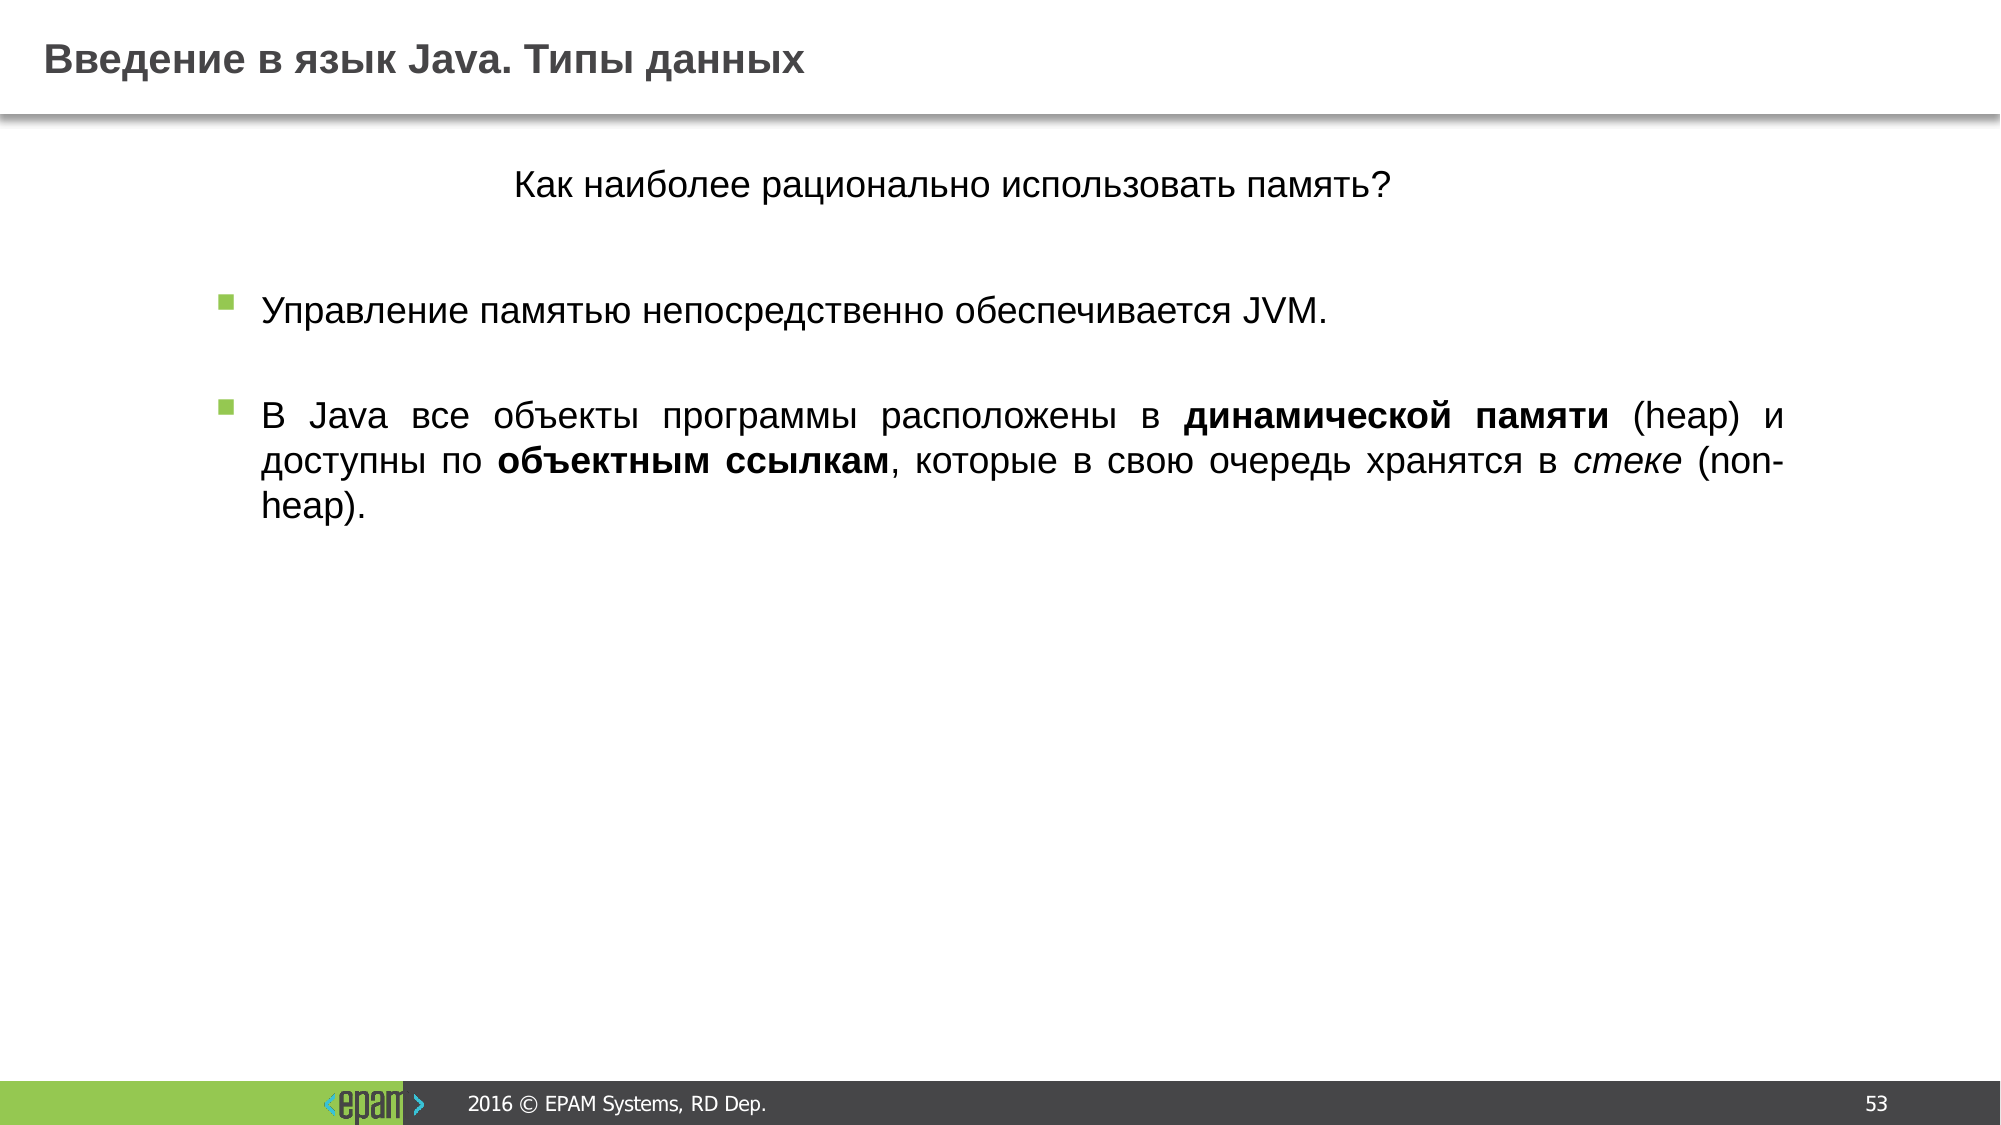

# Введение в язык Java. Типы данных
Как наиболее рационально использовать память?
Управление памятью непосредственно обеспечивается JVM.

В Java все объекты программы расположены в динамической памяти (heap) и доступны по объектным ссылкам, которые в свою очередь хранятся в стеке (non-heap).

2016 © EPAM Systems, RD Dep.
53